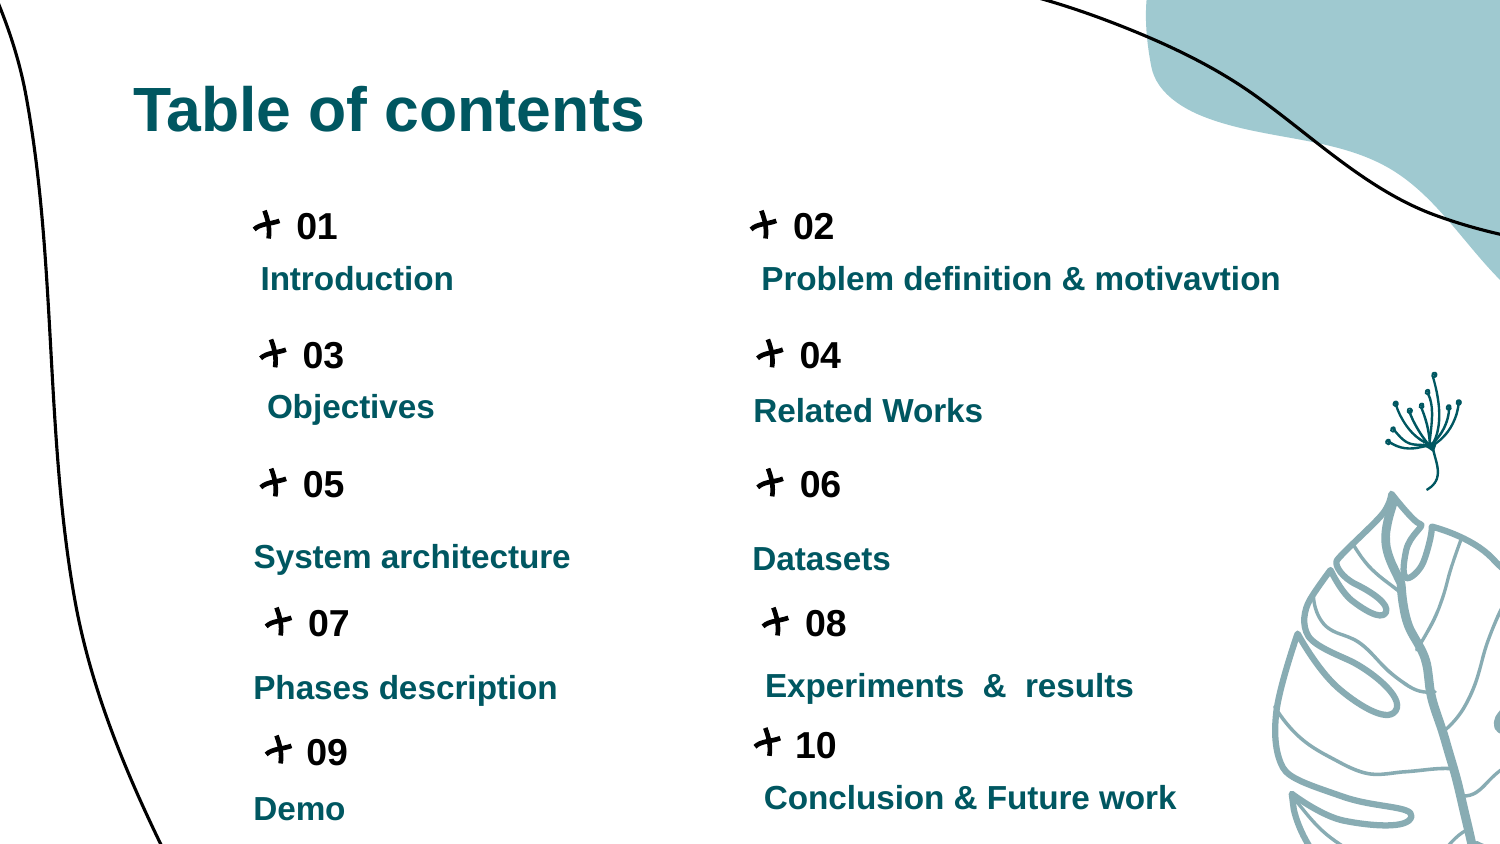

# Table of contents
01
02

Introduction
Problem definition & motivavtion

03
04

Objectives
Related Works

05
06

System architecture
Datasets

07
08

Experiments  &  results
Phases description
10
09

Conclusion & Future work
Demo